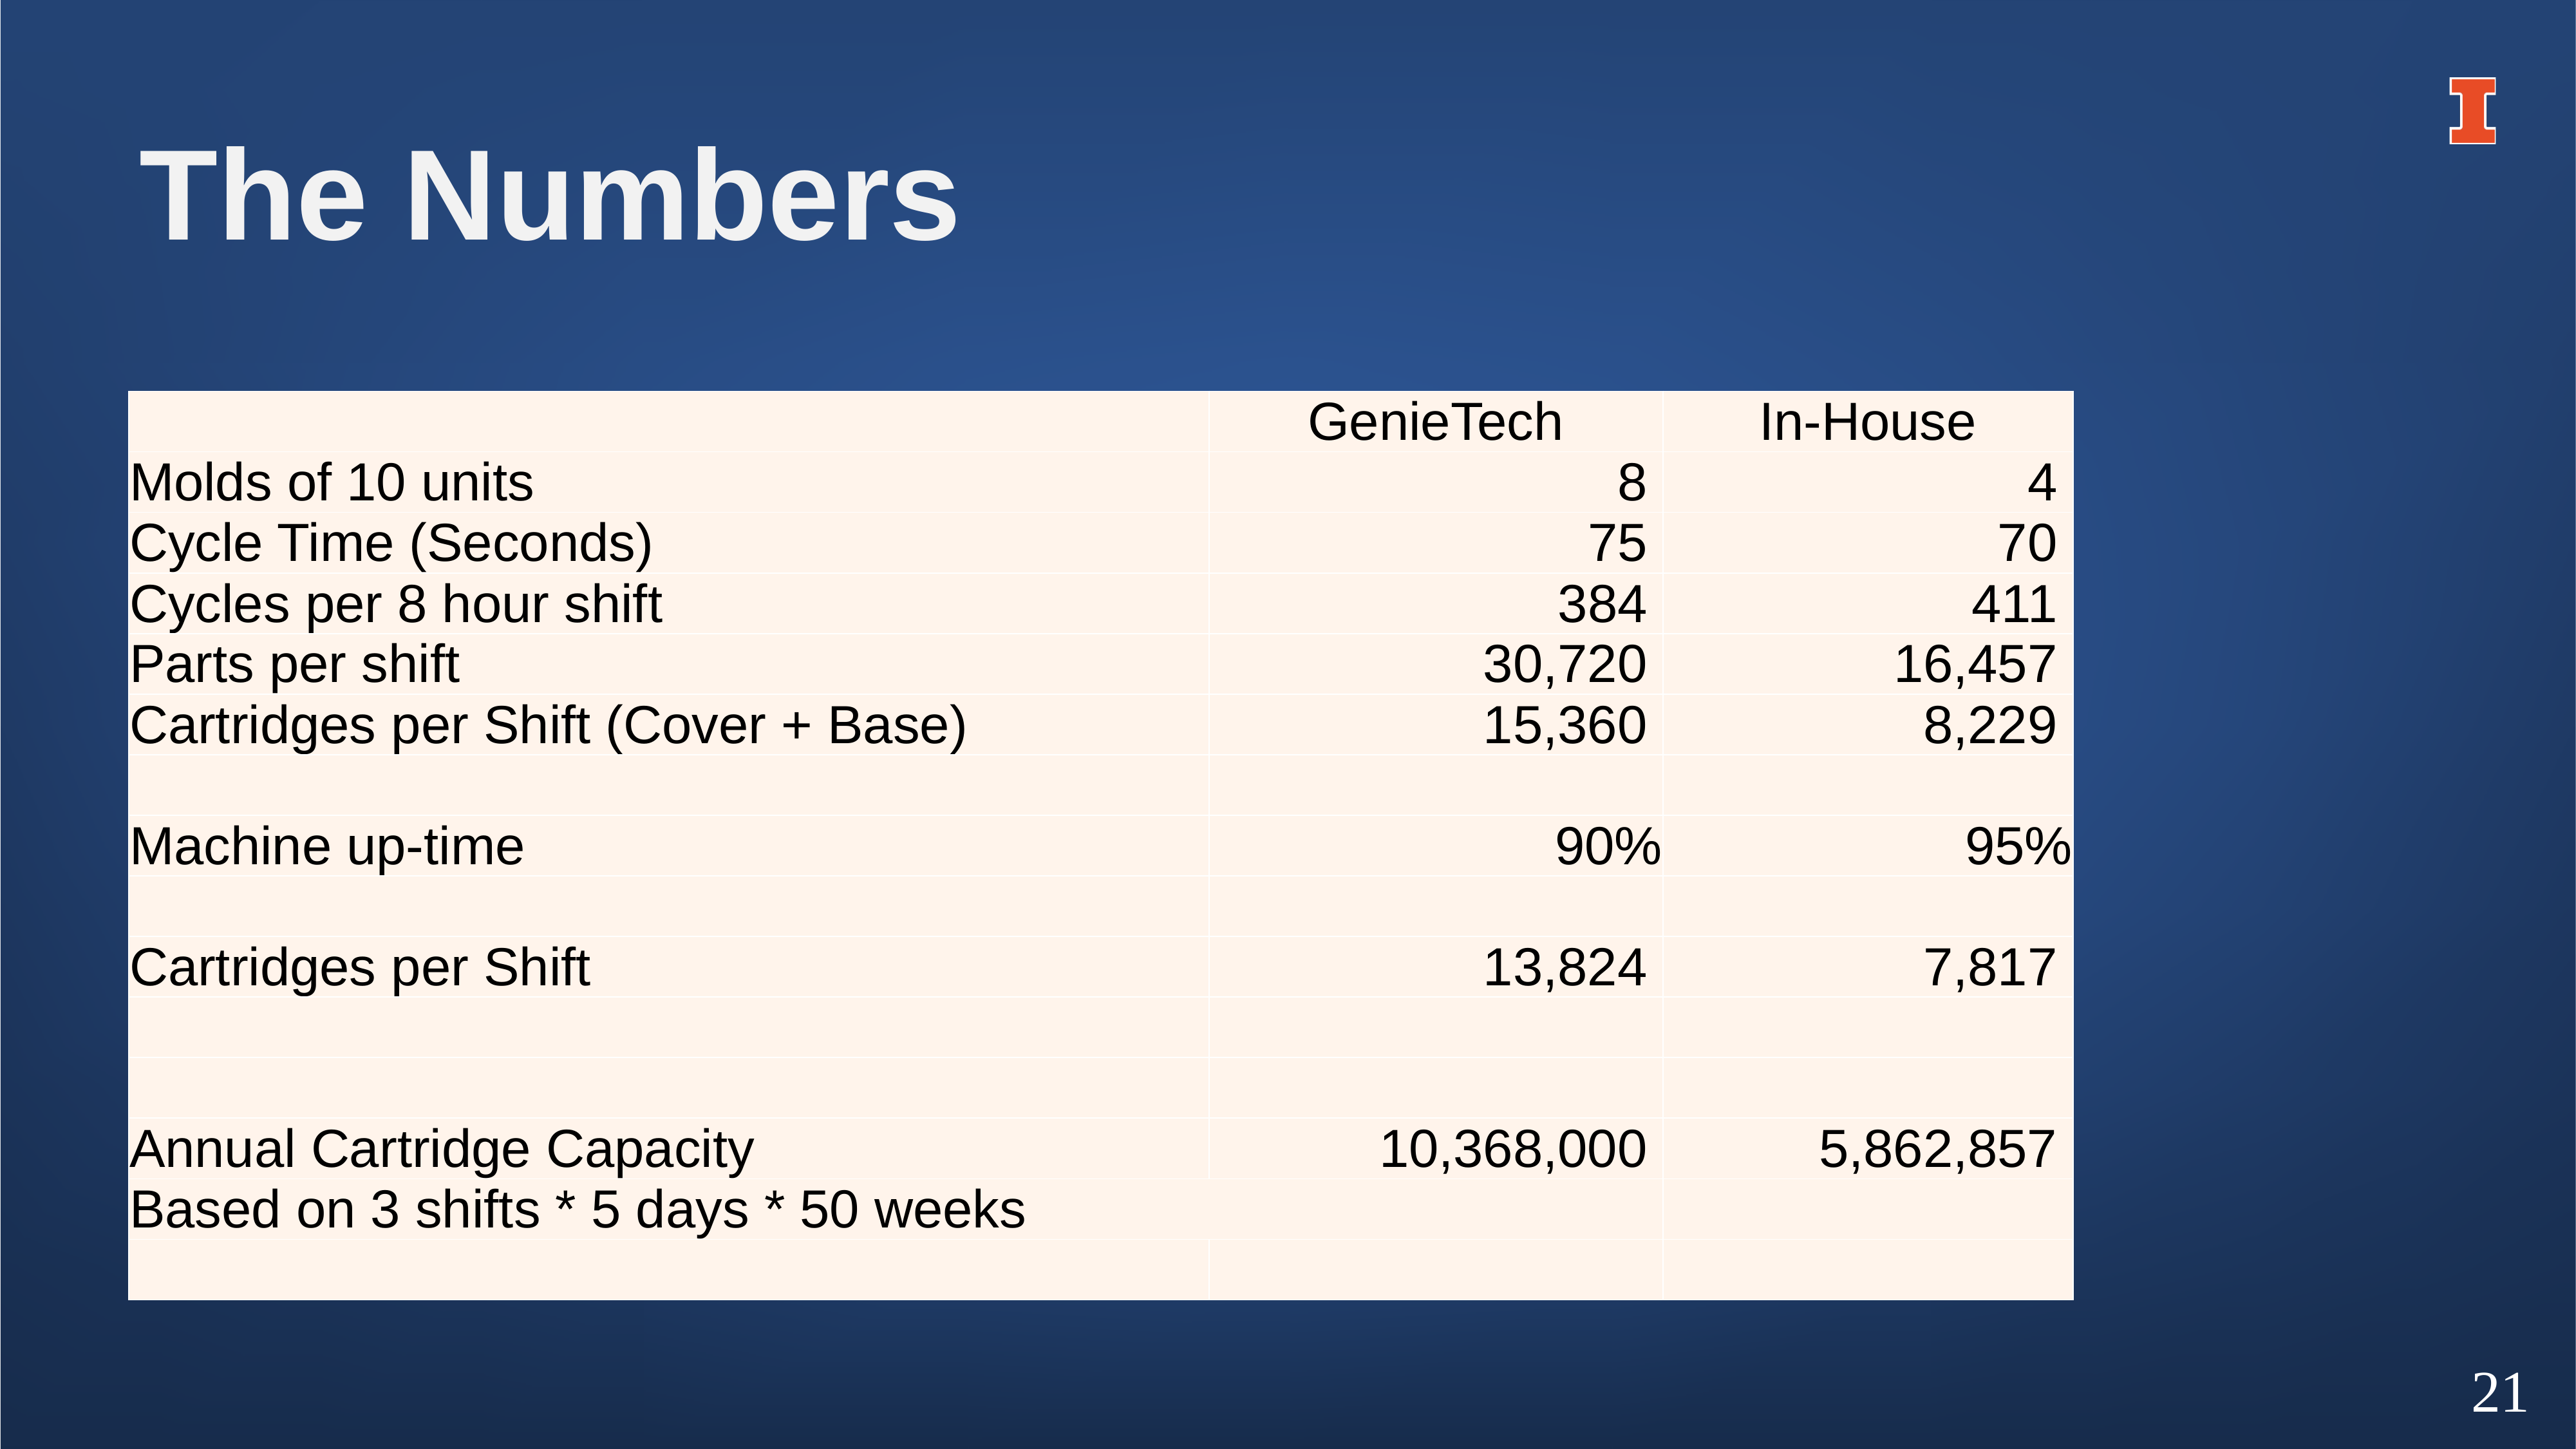

# The Numbers
|  | GenieTech | In-House |
| --- | --- | --- |
| Molds of 10 units | 8 | 4 |
| Cycle Time (Seconds) | 75 | 70 |
| Cycles per 8 hour shift | 384 | 411 |
| Parts per shift | 30,720 | 16,457 |
| Cartridges per Shift (Cover + Base) | 15,360 | 8,229 |
|  |  |  |
| Machine up-time | 90% | 95% |
|  |  |  |
| Cartridges per Shift | 13,824 | 7,817 |
|  |  |  |
|  |  |  |
| Annual Cartridge Capacity | 10,368,000 | 5,862,857 |
| Based on 3 shifts \* 5 days \* 50 weeks |  |  |
|  |  |  |